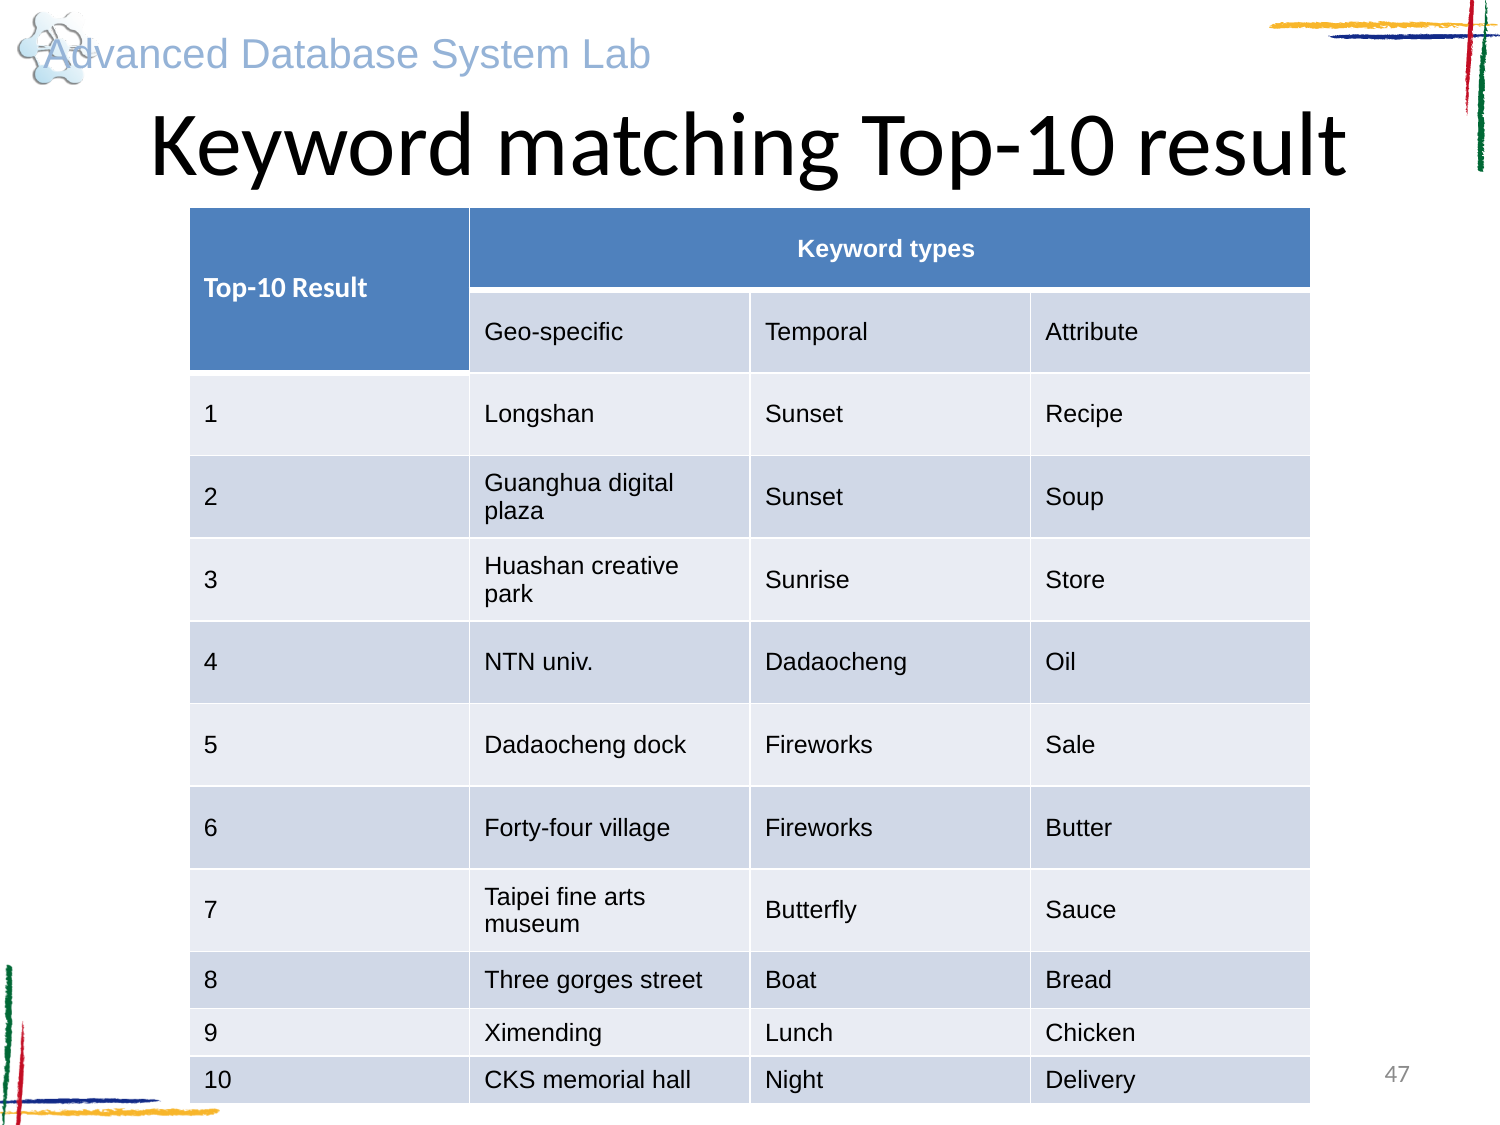

# Keyword matching Top-10 result
| Top-10 Result | Keyword types |  |  |
| --- | --- | --- | --- |
|  | Geo-specific | Temporal | Attribute |
| 1 | Longshan | Sunset | Recipe |
| 2 | Guanghua digital plaza | Sunset | Soup |
| 3 | Huashan creative park | Sunrise | Store |
| 4 | NTN univ. | Dadaocheng | Oil |
| 5 | Dadaocheng dock | Fireworks | Sale |
| 6 | Forty-four village | Fireworks | Butter |
| 7 | Taipei fine arts museum | Butterfly | Sauce |
| 8 | Three gorges street | Boat | Bread |
| 9 | Ximending | Lunch | Chicken |
| 10 | CKS memorial hall | Night | Delivery |

47